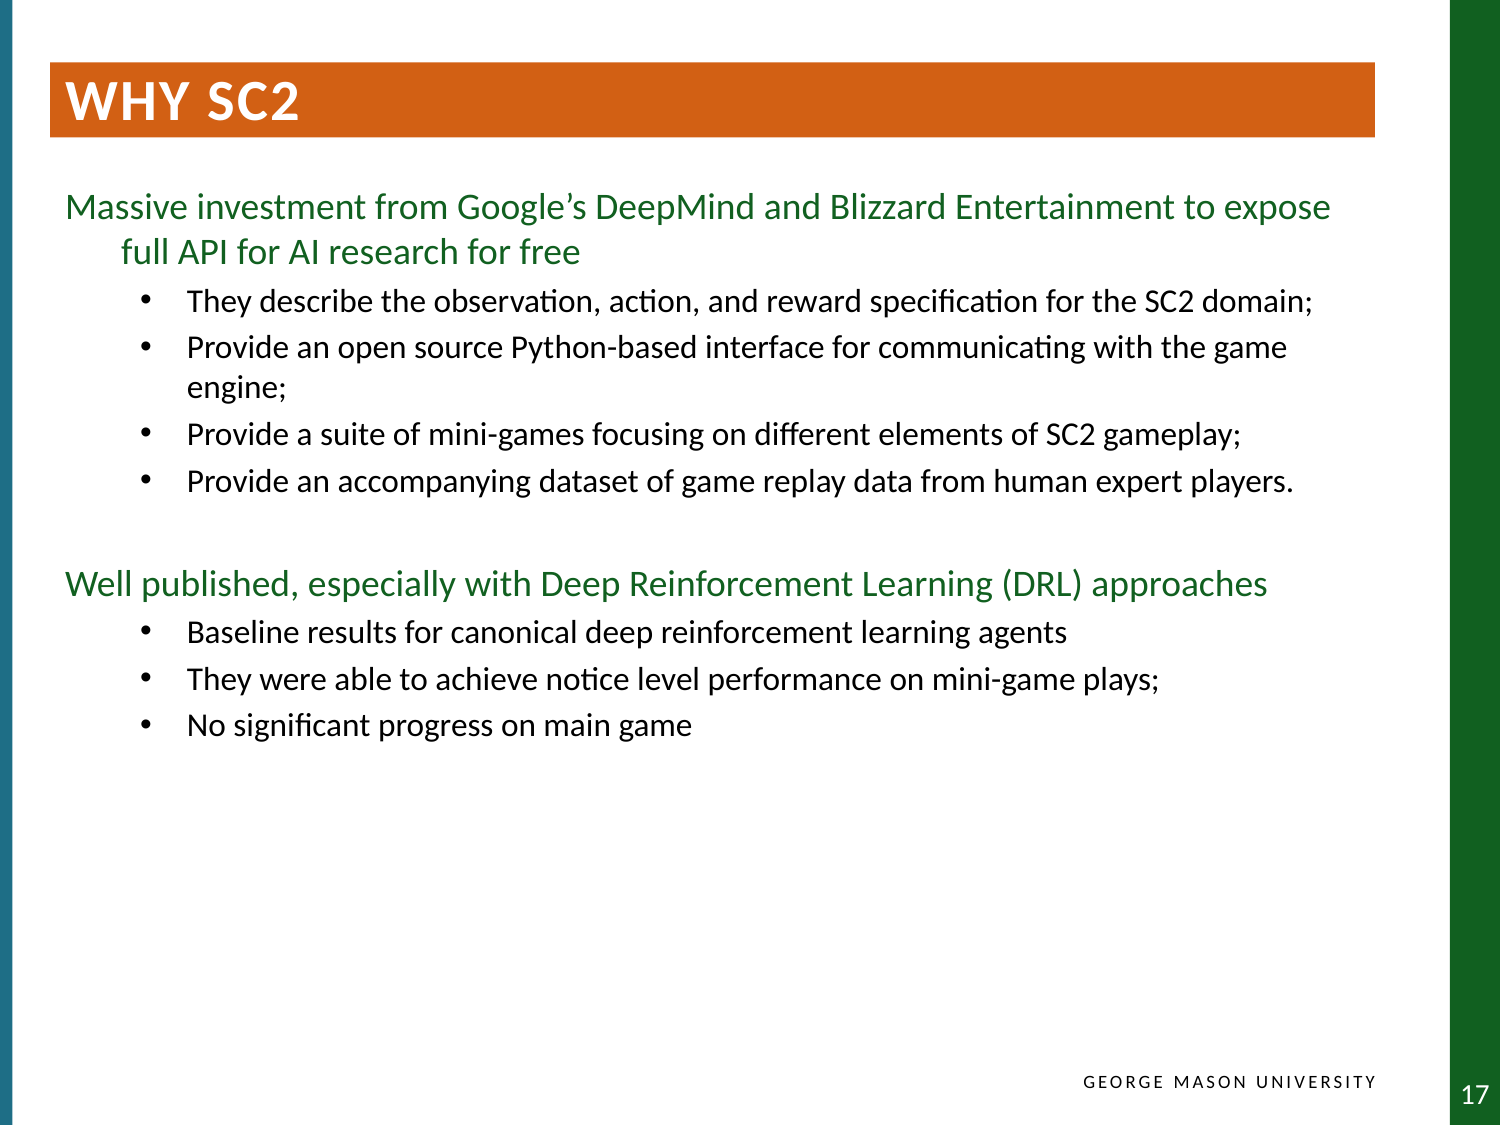

Why SC2
Massive investment from Google’s DeepMind and Blizzard Entertainment to expose full API for AI research for free
They describe the observation, action, and reward specification for the SC2 domain;
Provide an open source Python-based interface for communicating with the game engine;
Provide a suite of mini-games focusing on different elements of SC2 gameplay;
Provide an accompanying dataset of game replay data from human expert players.

Well published, especially with Deep Reinforcement Learning (DRL) approaches
Baseline results for canonical deep reinforcement learning agents
They were able to achieve notice level performance on mini-game plays;
No significant progress on main game